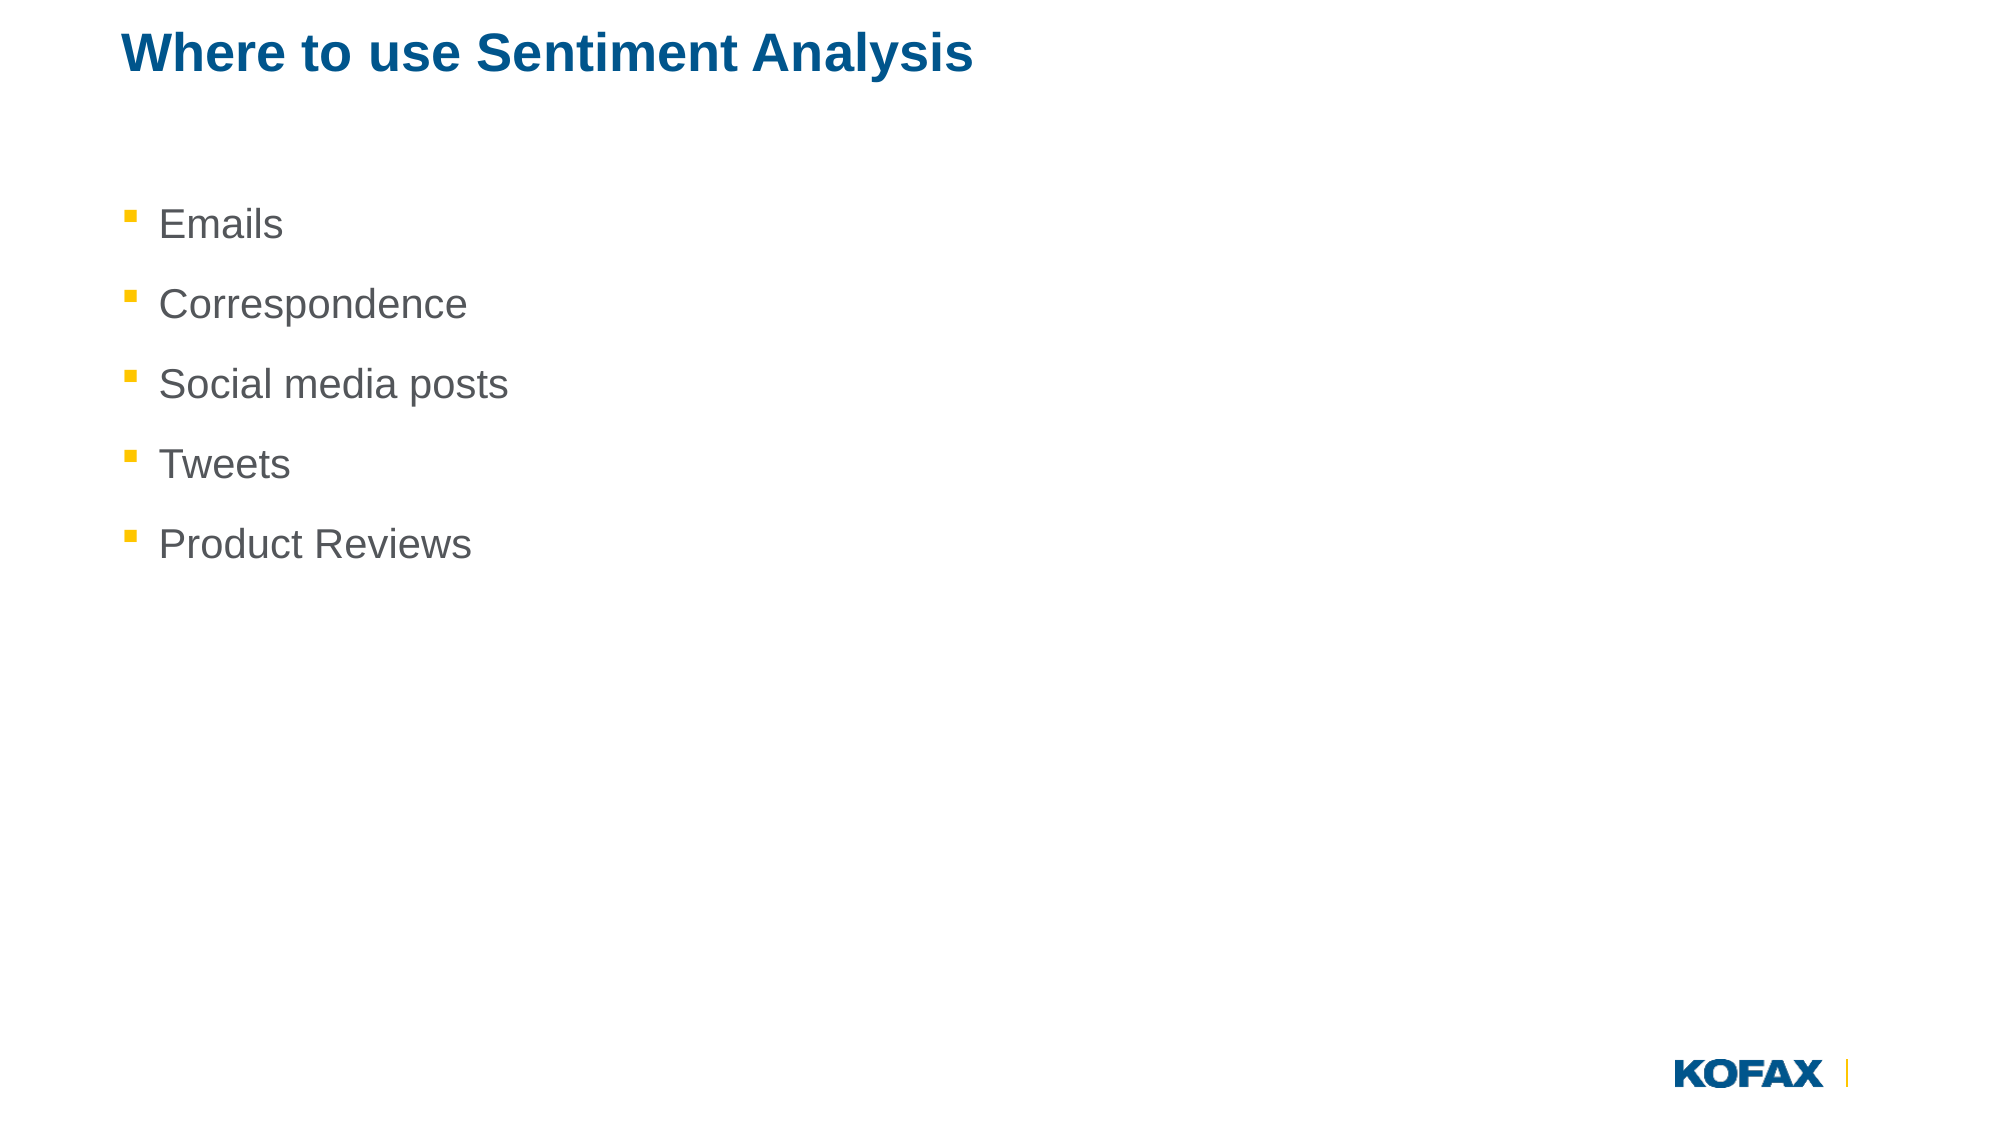

# Where to use Sentiment Analysis
Emails
Correspondence
Social media posts
Tweets
Product Reviews